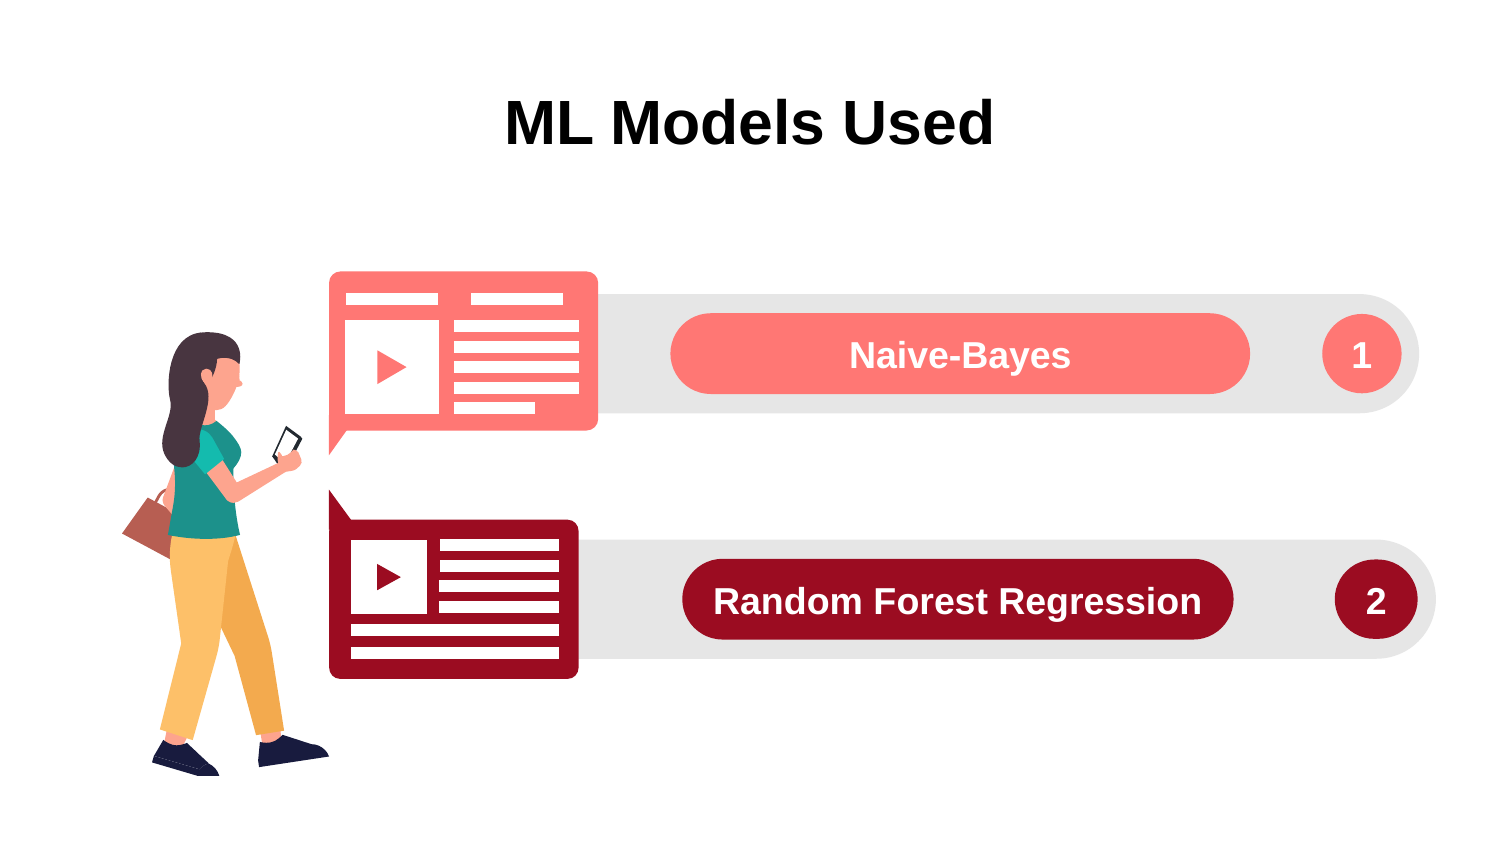

# ML Models Used

Naive-Bayes
1

Random Forest Regression
2